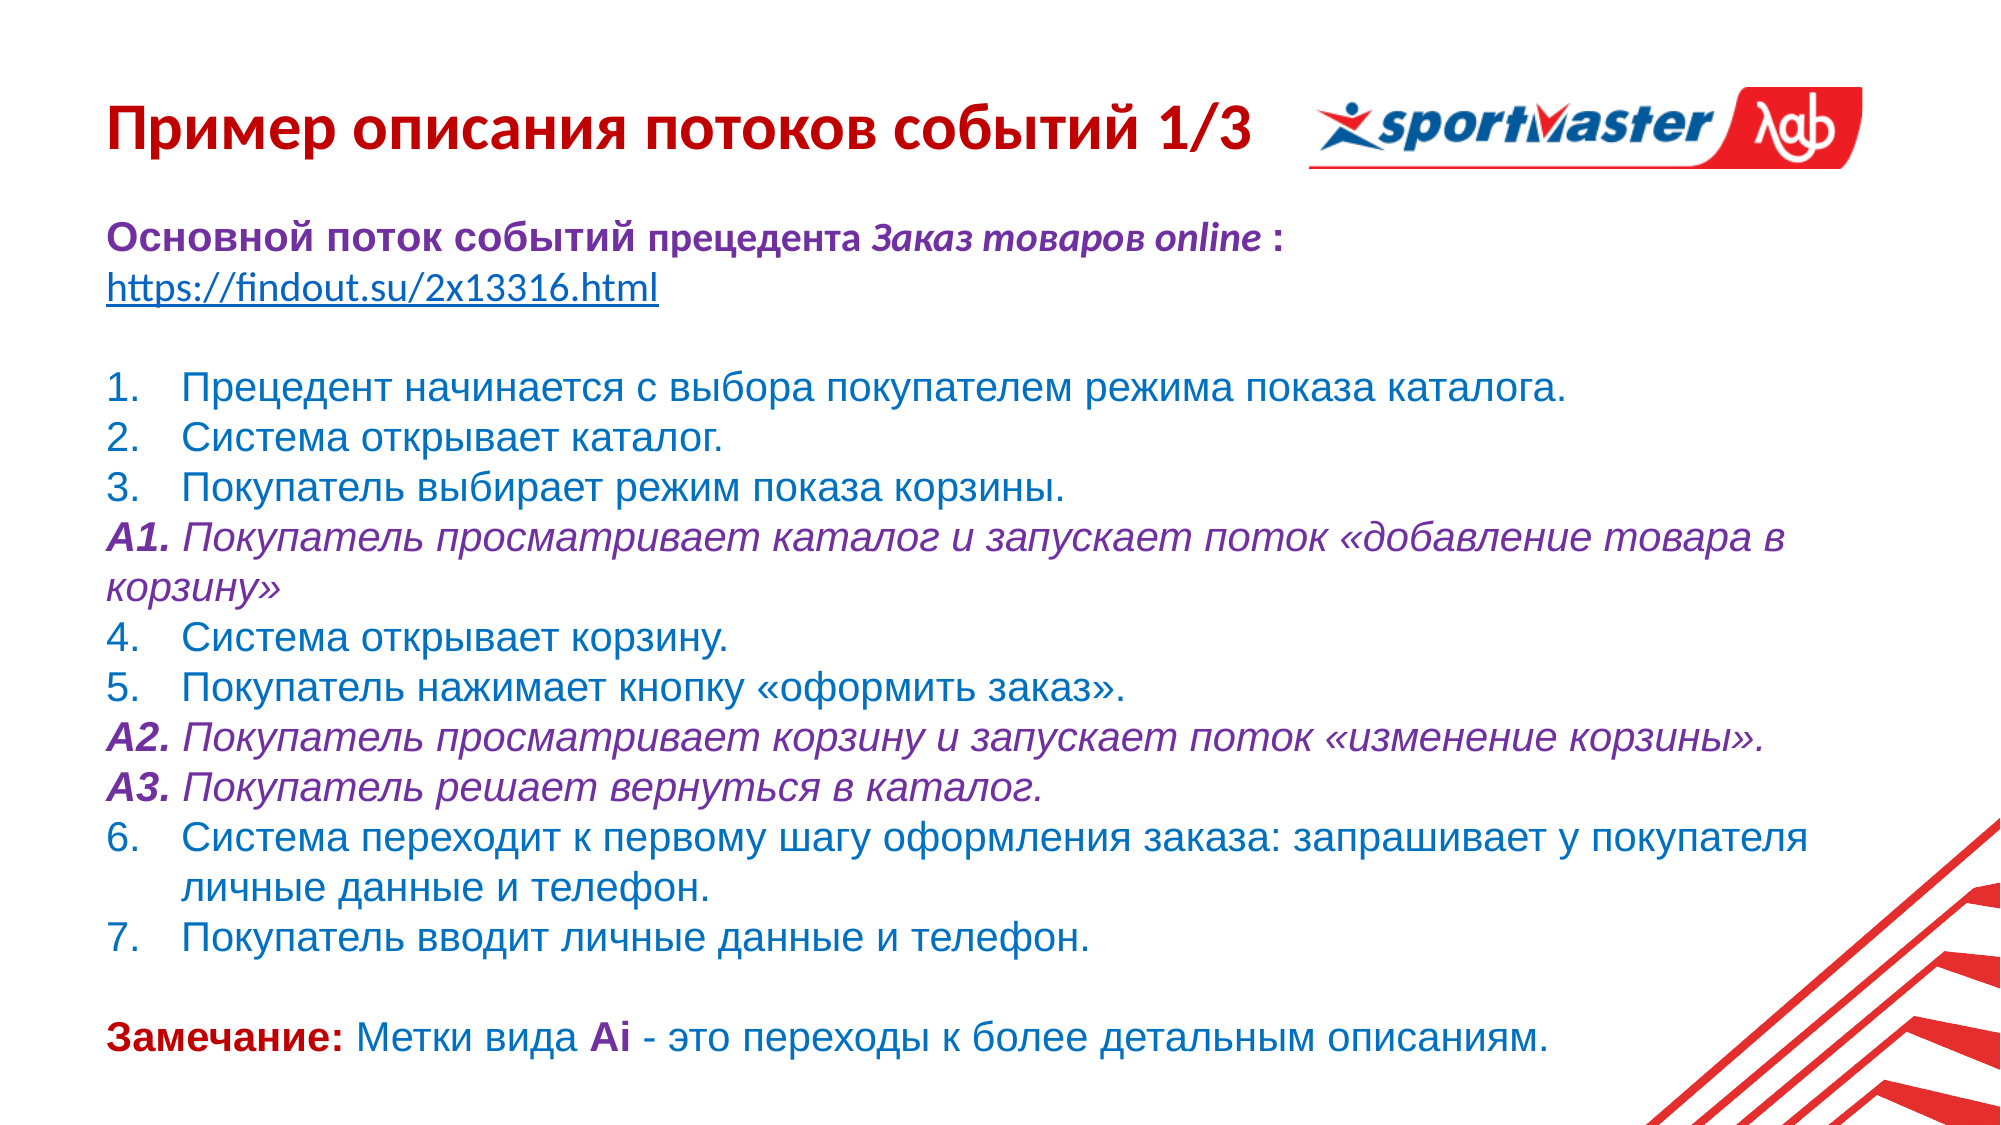

Пример описания потоков событий 1/3
Основной поток событий прецедента Заказ товаров online :
https://findout.su/2x13316.html

Прецедент начинается с выбора покупателем режима показа каталога.
Система открывает каталог.
Покупатель выбирает режим показа корзины.
А1. Покупатель просматривает каталог и запускает поток «добавление товара в корзину»
Система открывает корзину.
Покупатель нажимает кнопку «оформить заказ».
А2. Покупатель просматривает корзину и запускает поток «изменение корзины».
А3. Покупатель решает вернуться в каталог.
Система переходит к первому шагу оформления заказа: запрашивает у покупателя личные данные и телефон.
Покупатель вводит личные данные и телефон.

Замечание: Метки вида Аi - это переходы к более детальным описаниям.